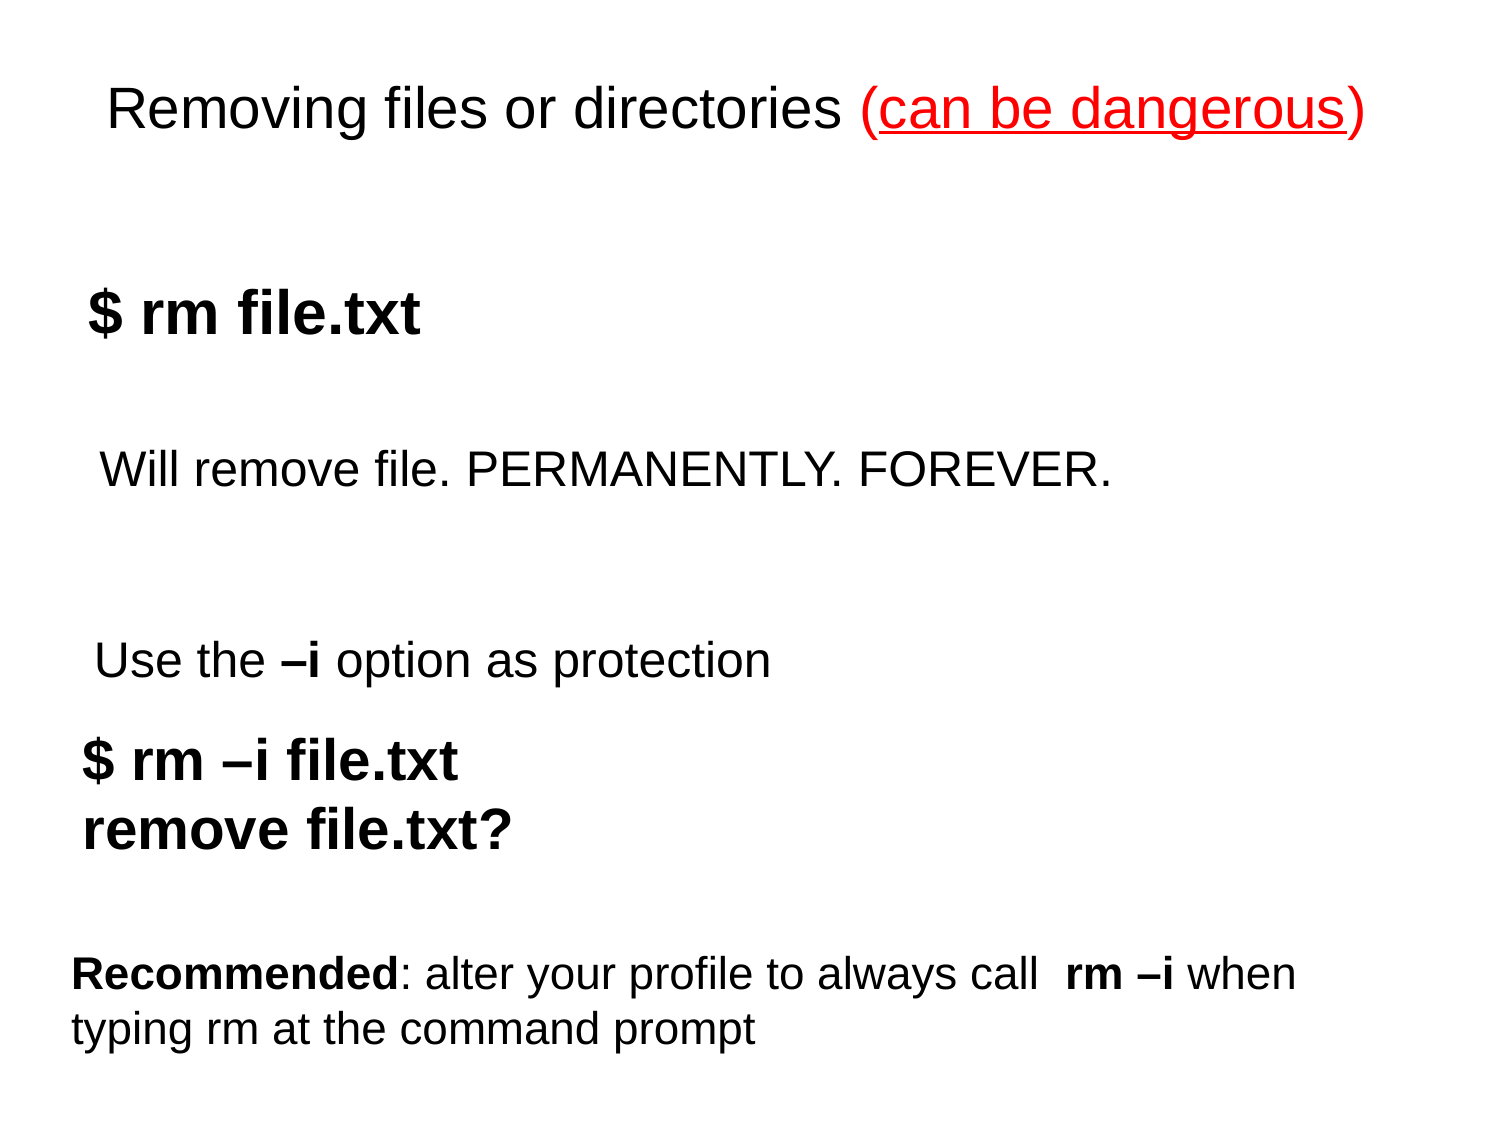

Removing files or directories (can be dangerous)
$ rm file.txt
Will remove file. PERMANENTLY. FOREVER.

Use the –i option as protection
$ rm –i file.txt
remove file.txt?
Recommended: alter your profile to always call  rm –i when typing rm at the command prompt